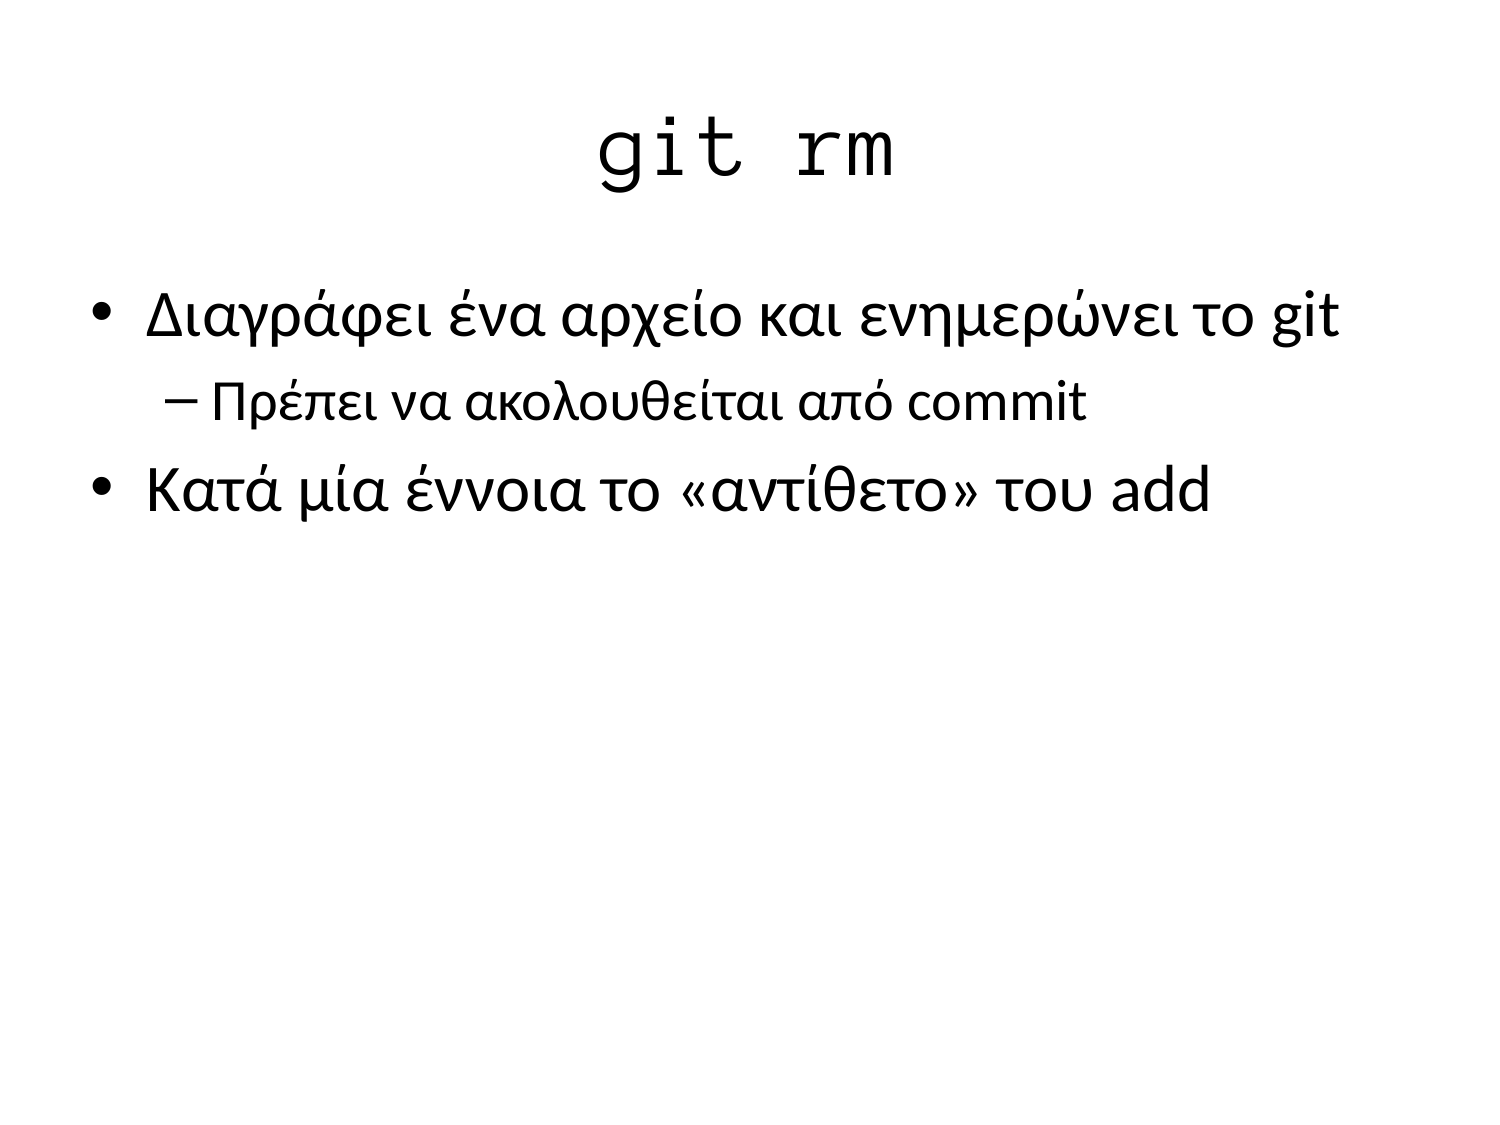

# git rm
Διαγράφει ένα αρχείο και ενημερώνει το git
Πρέπει να ακολουθείται από commit
Κατά μία έννοια το «αντίθετο» του add